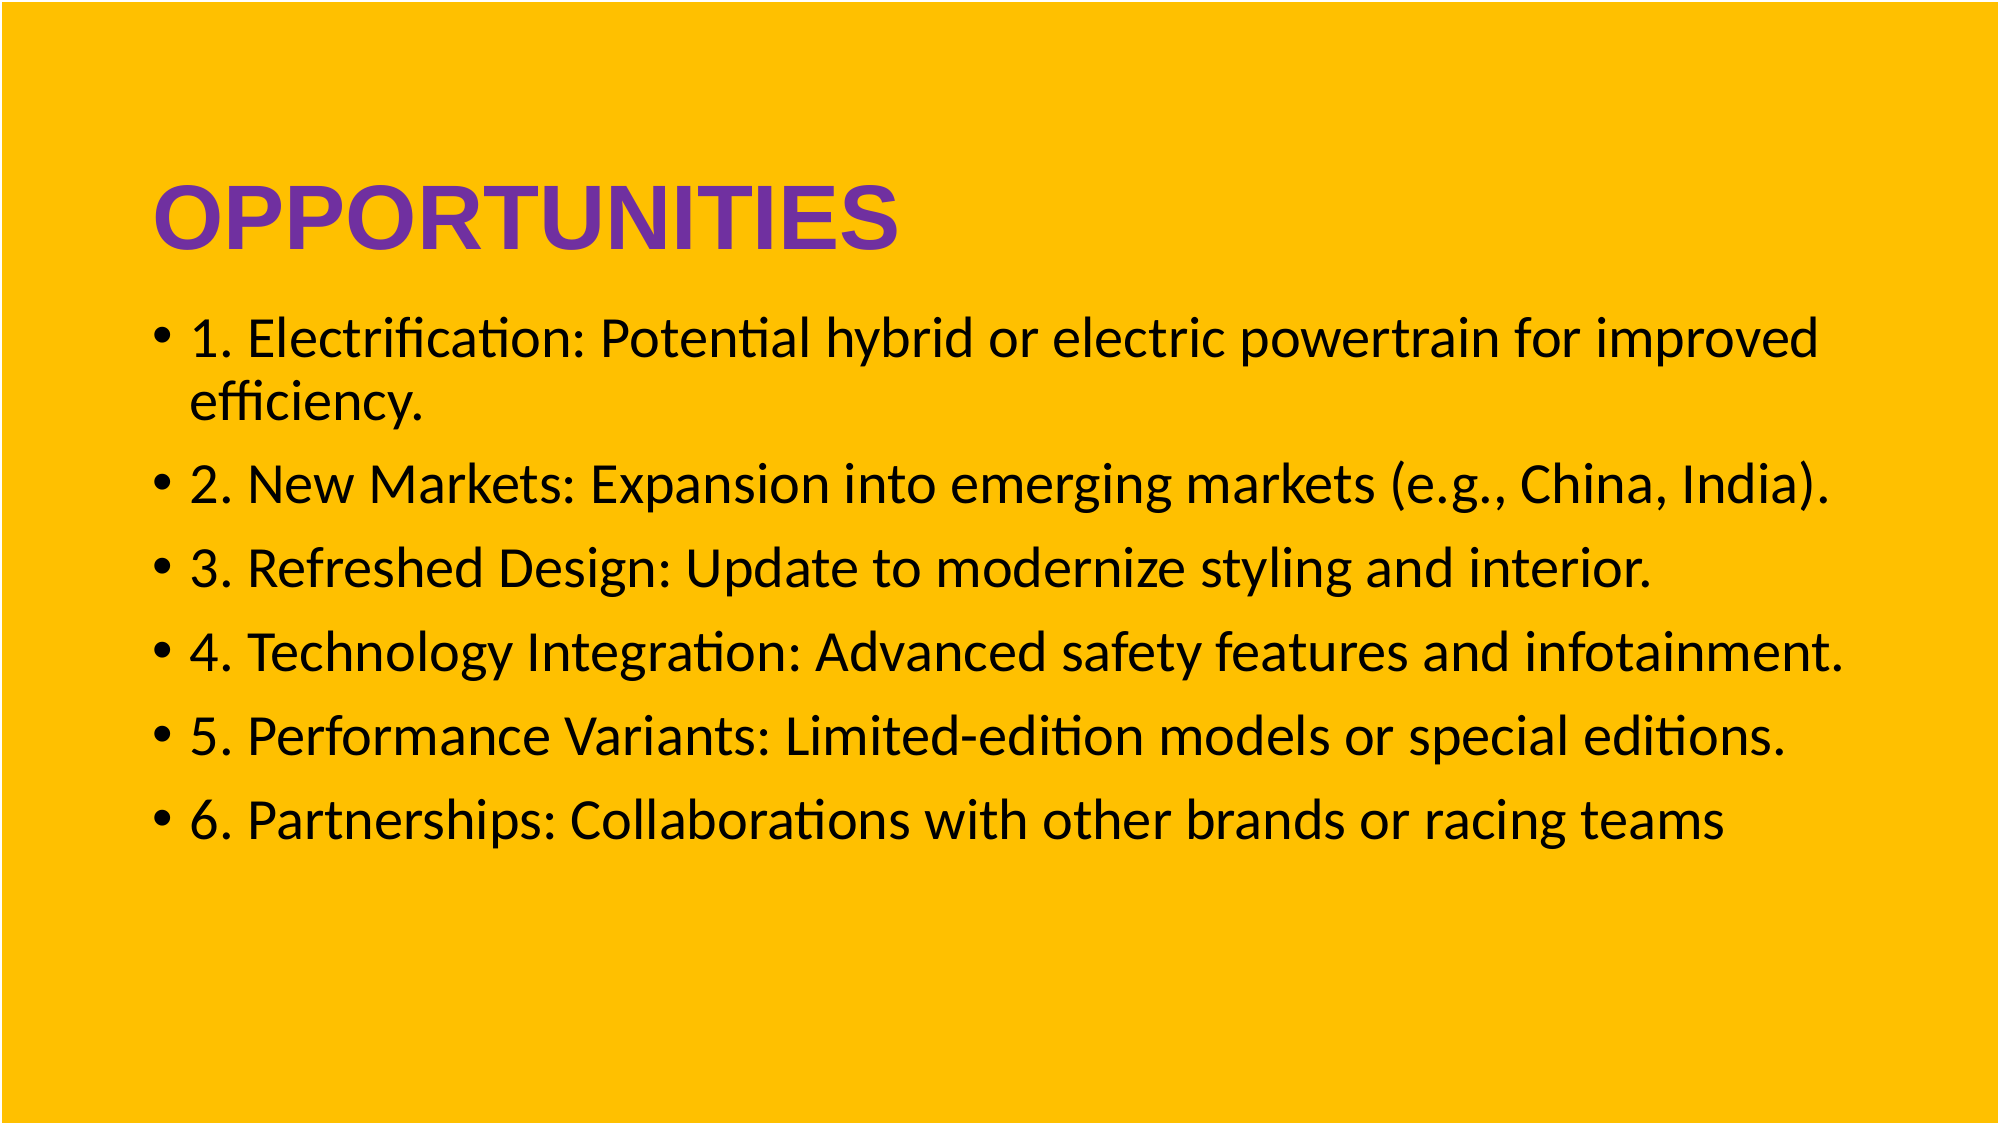

# OPPORTUNITIES
1. Electrification: Potential hybrid or electric powertrain for improved efficiency.
2. New Markets: Expansion into emerging markets (e.g., China, India).
3. Refreshed Design: Update to modernize styling and interior.
4. Technology Integration: Advanced safety features and infotainment.
5. Performance Variants: Limited-edition models or special editions.
6. Partnerships: Collaborations with other brands or racing teams